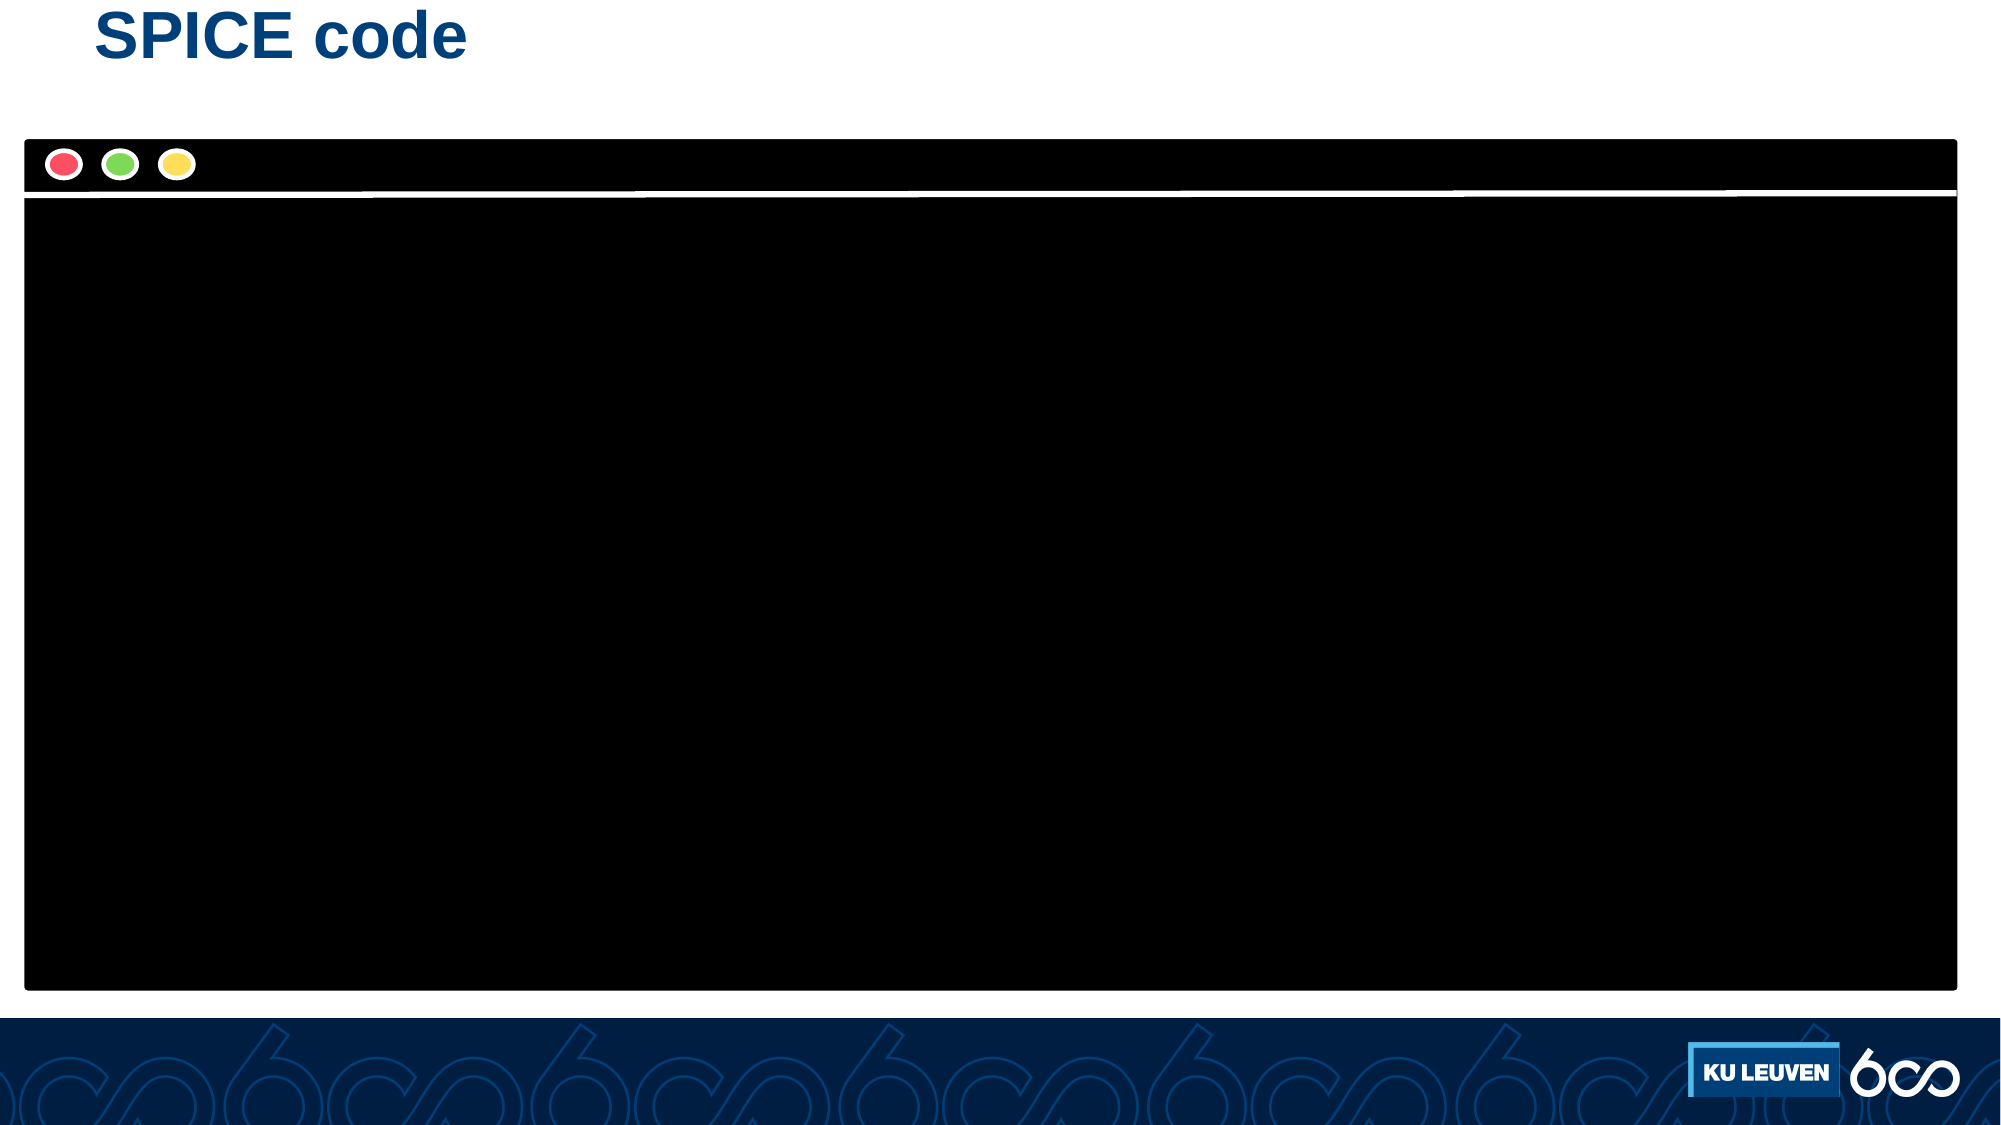

# SPICE code
Darlington met emitter degeneratie**  PUSH-PULL TRANSISTOR OUTPUT STAGE